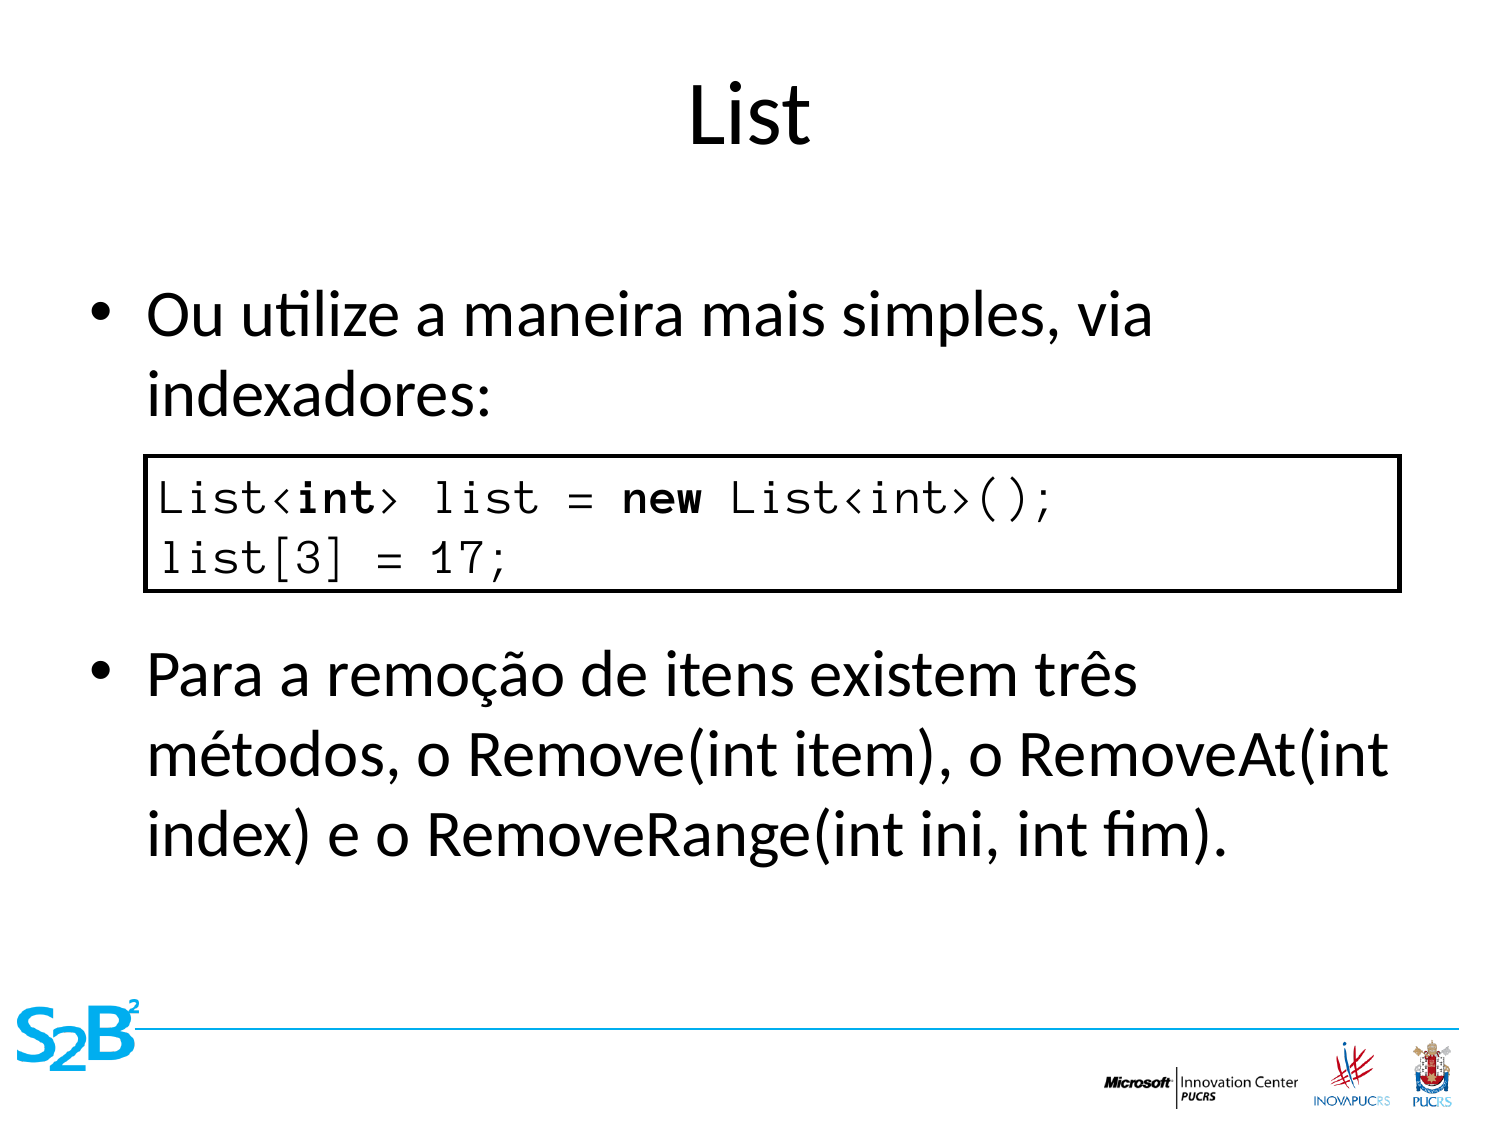

# List
Ou utilize a maneira mais simples, via indexadores:

Para a remoção de itens existem três métodos, o Remove(int item), o RemoveAt(int index) e o RemoveRange(int ini, int fim).
List<int> list = new List<int>();
list[3] = 17;